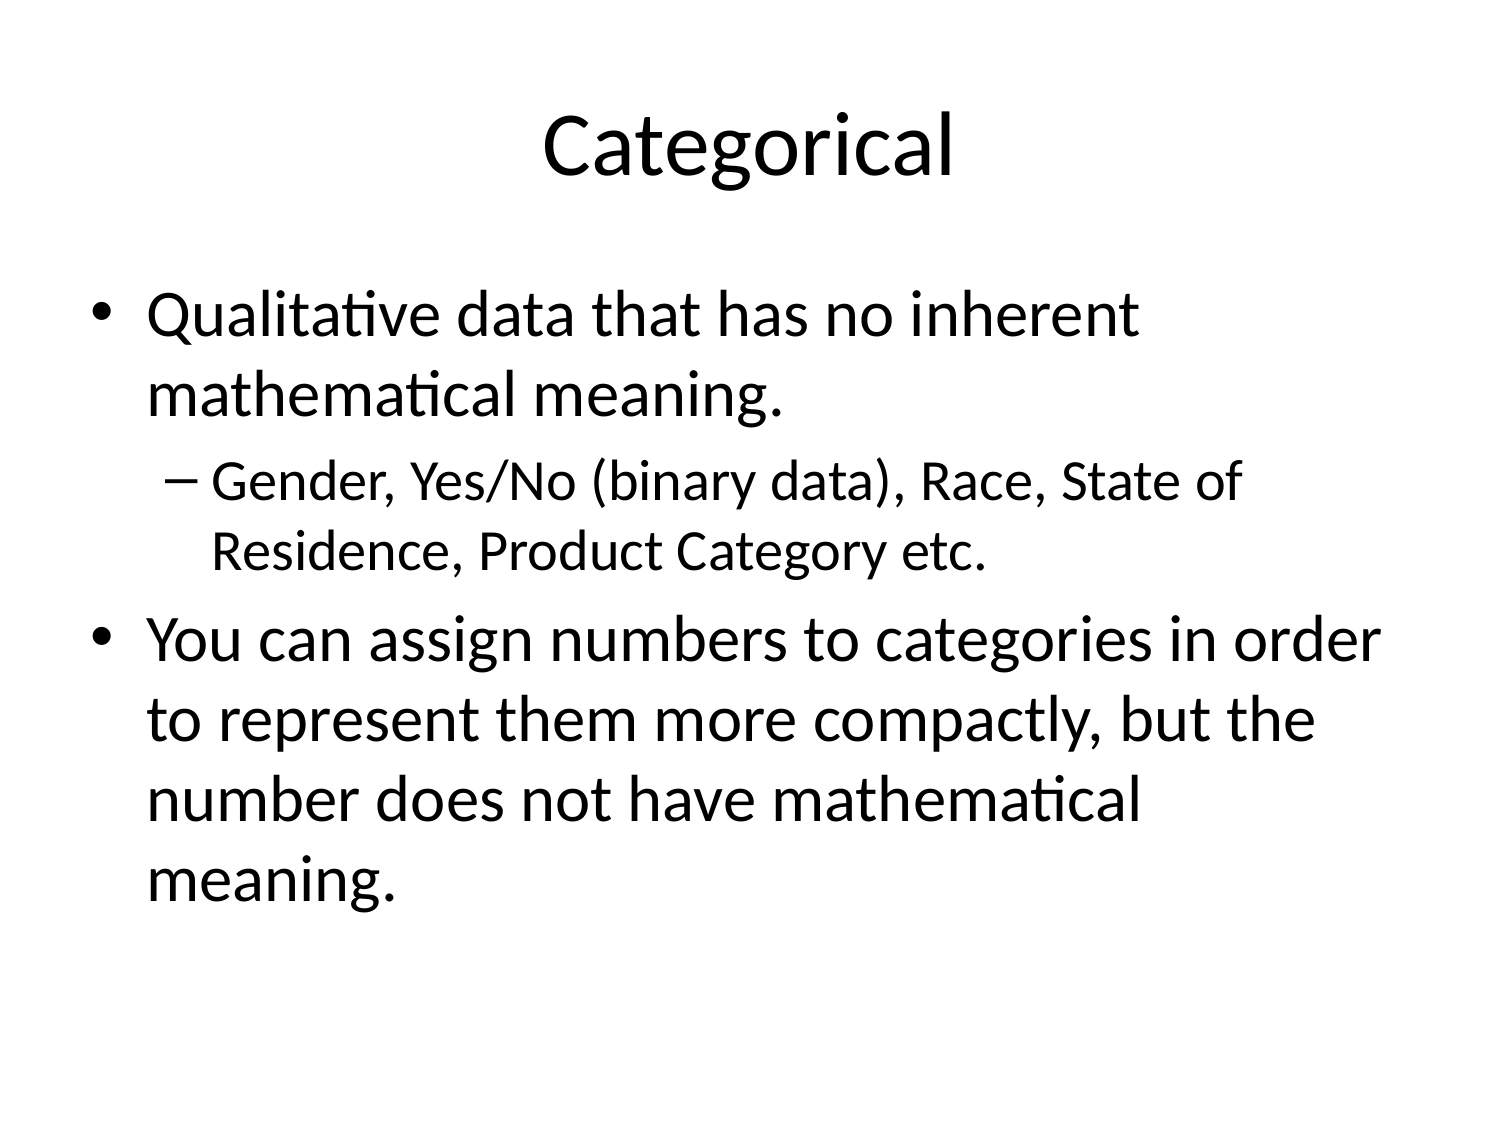

# Categorical
Qualitative data that has no inherent mathematical meaning.
Gender, Yes/No (binary data), Race, State of Residence, Product Category etc.
You can assign numbers to categories in order to represent them more compactly, but the number does not have mathematical meaning.